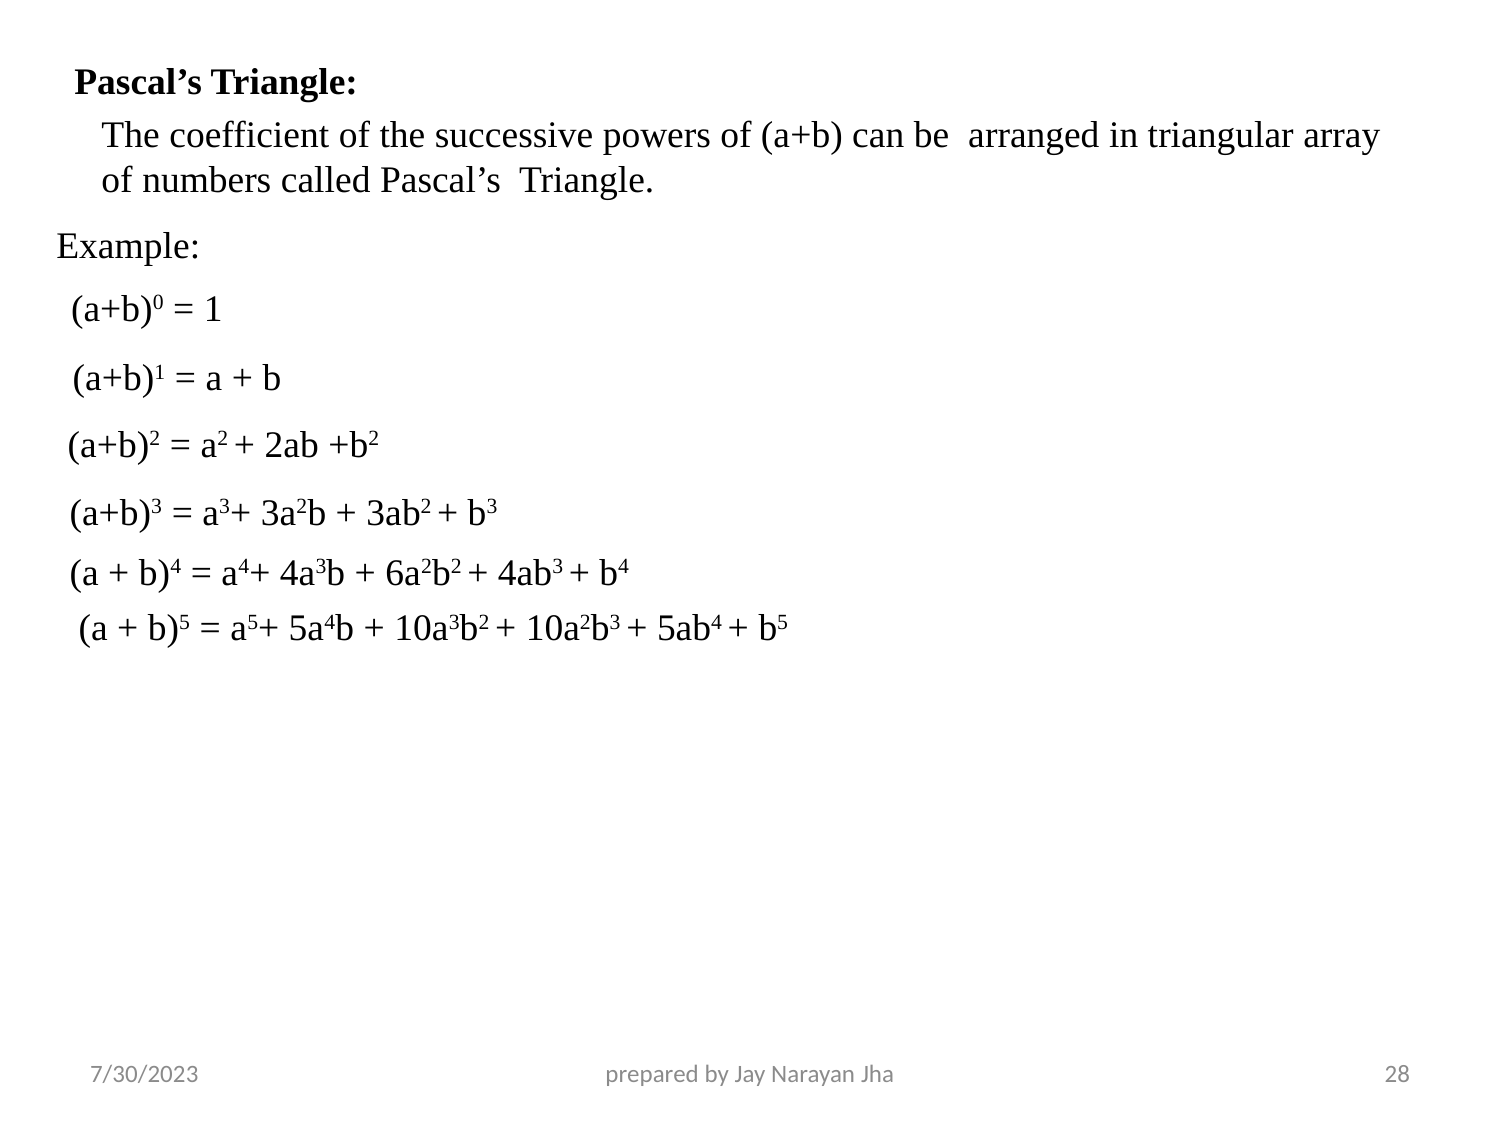

Pascal’s Triangle:
The coefficient of the successive powers of (a+b) can be  arranged in triangular array of numbers called Pascal’s  Triangle.
Example:
(a+b)0 = 1
(a+b)1 = a + b
(a+b)2 = a2 + 2ab +b2
(a+b)3 = a3+ 3a2b + 3ab2 + b3
(a + b)4 = a4+ 4a3b + 6a2b2 + 4ab3 + b4
(a + b)5 = a5+ 5a4b + 10a3b2 + 10a2b3 + 5ab4 + b5
7/30/2023
prepared by Jay Narayan Jha
28